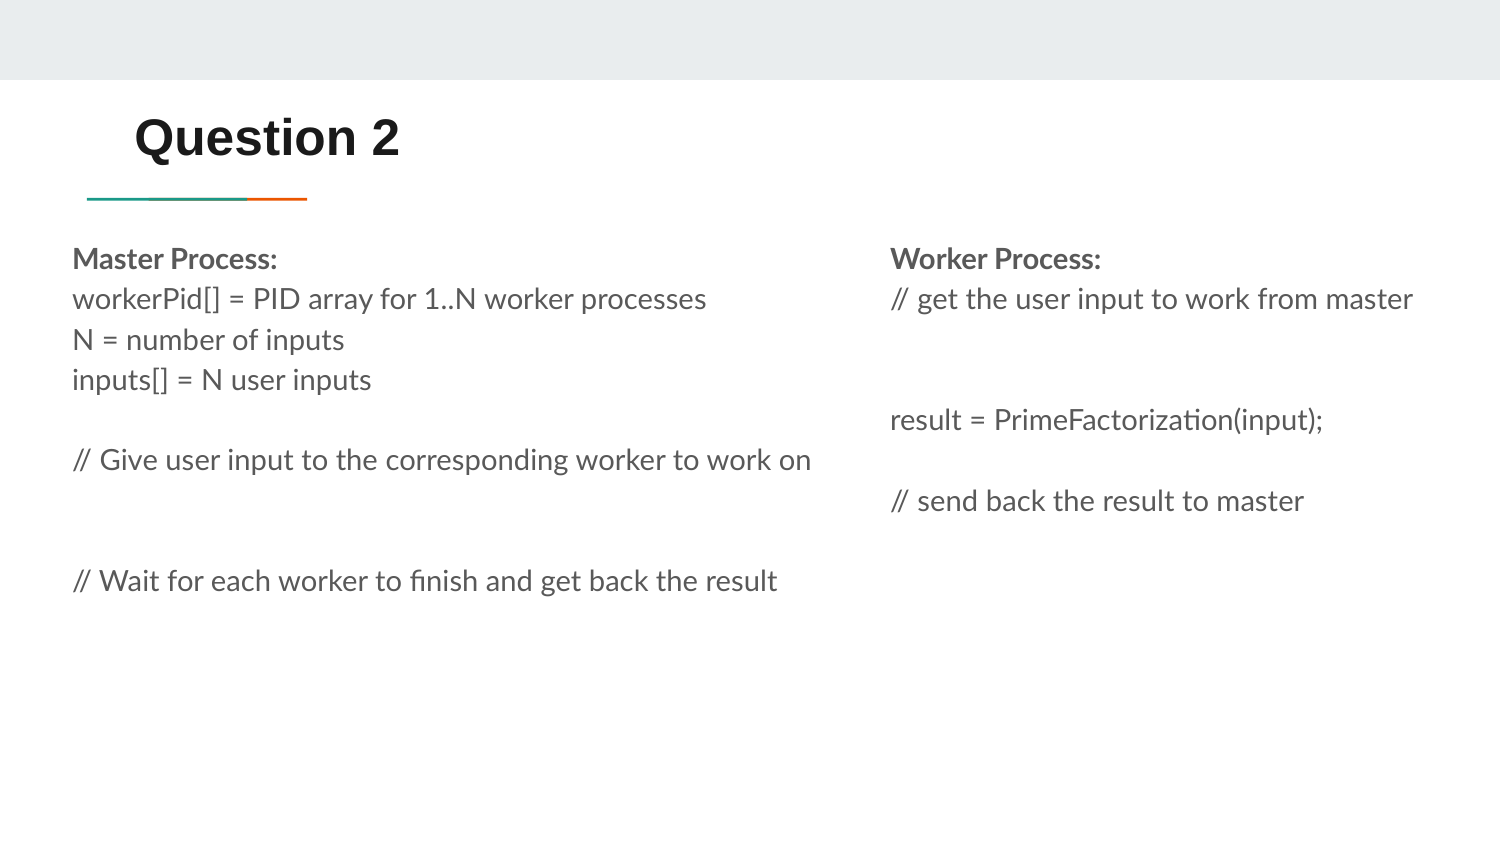

# Question 2
Master Process:
workerPid[] = PID array for 1..N worker processes
N = number of inputs
inputs[] = N user inputs

// Give user input to the corresponding worker to work on

// Wait for each worker to finish and get back the result

Worker Process:
// get the user input to work from master

result = PrimeFactorization(input);

// send back the result to master